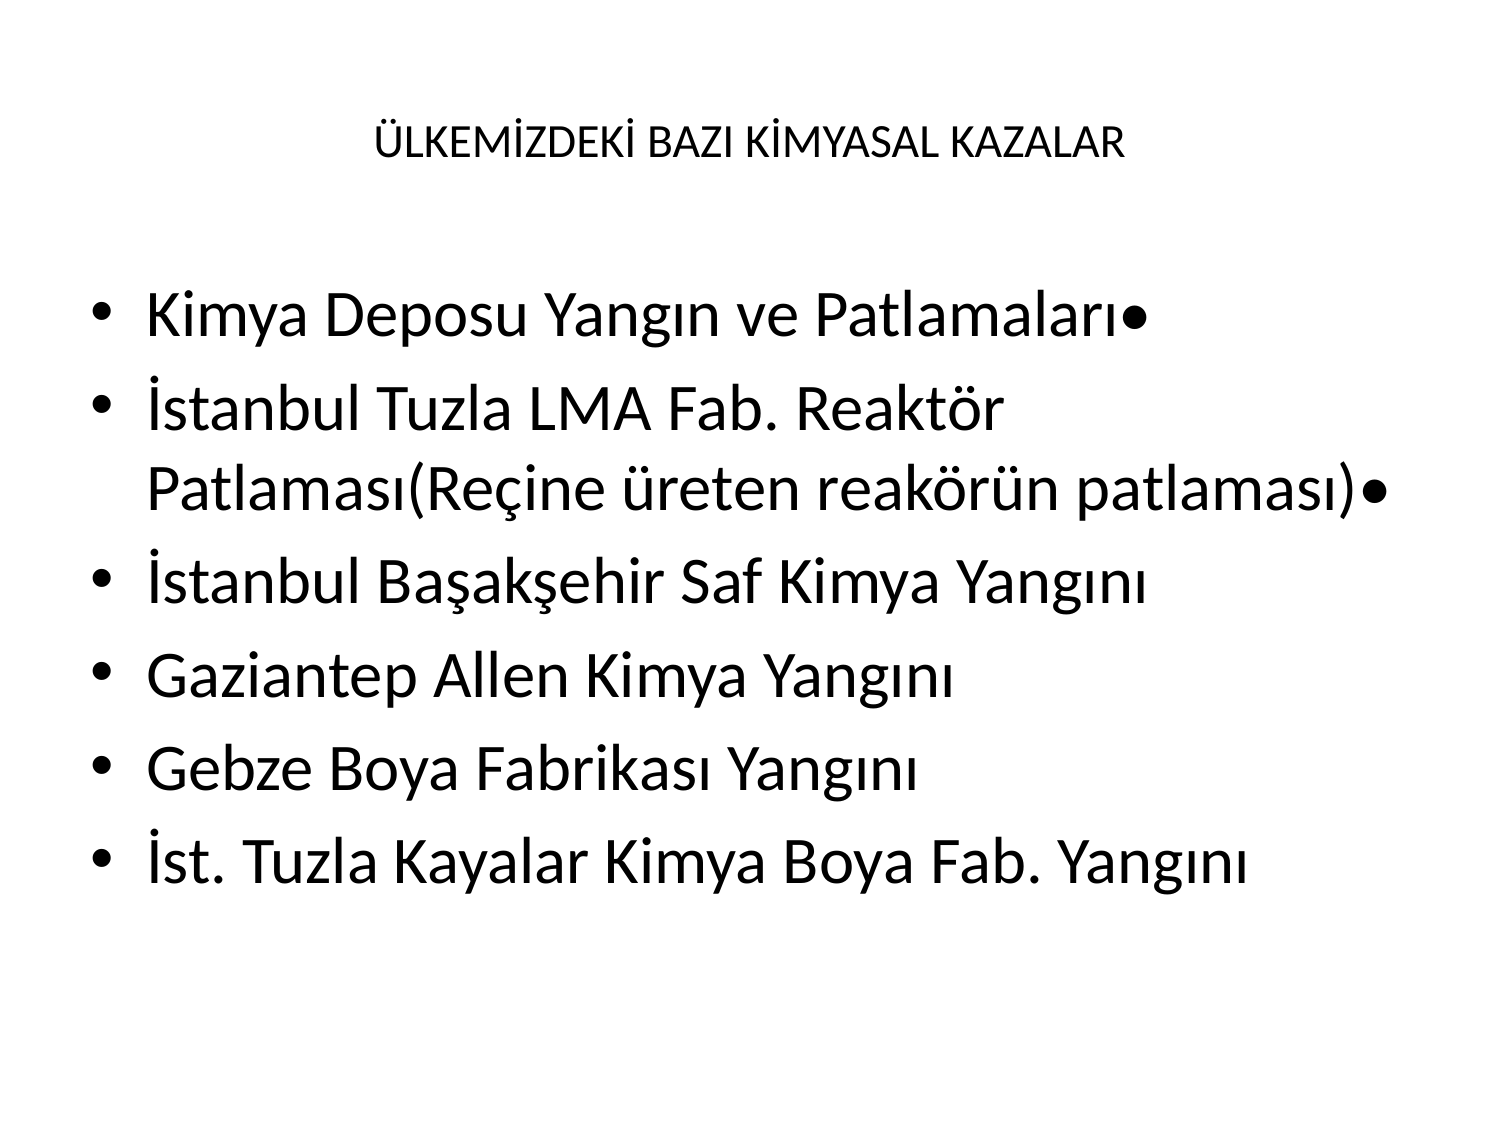

# ÜLKEMİZDEKİ BAZI KİMYASAL KAZALAR
Kimya Deposu Yangın ve Patlamaları•
İstanbul Tuzla LMA Fab. Reaktör Patlaması(Reçine üreten reakörün patlaması)•
İstanbul Başakşehir Saf Kimya Yangını
Gaziantep Allen Kimya Yangını
Gebze Boya Fabrikası Yangını
İst. Tuzla Kayalar Kimya Boya Fab. Yangını